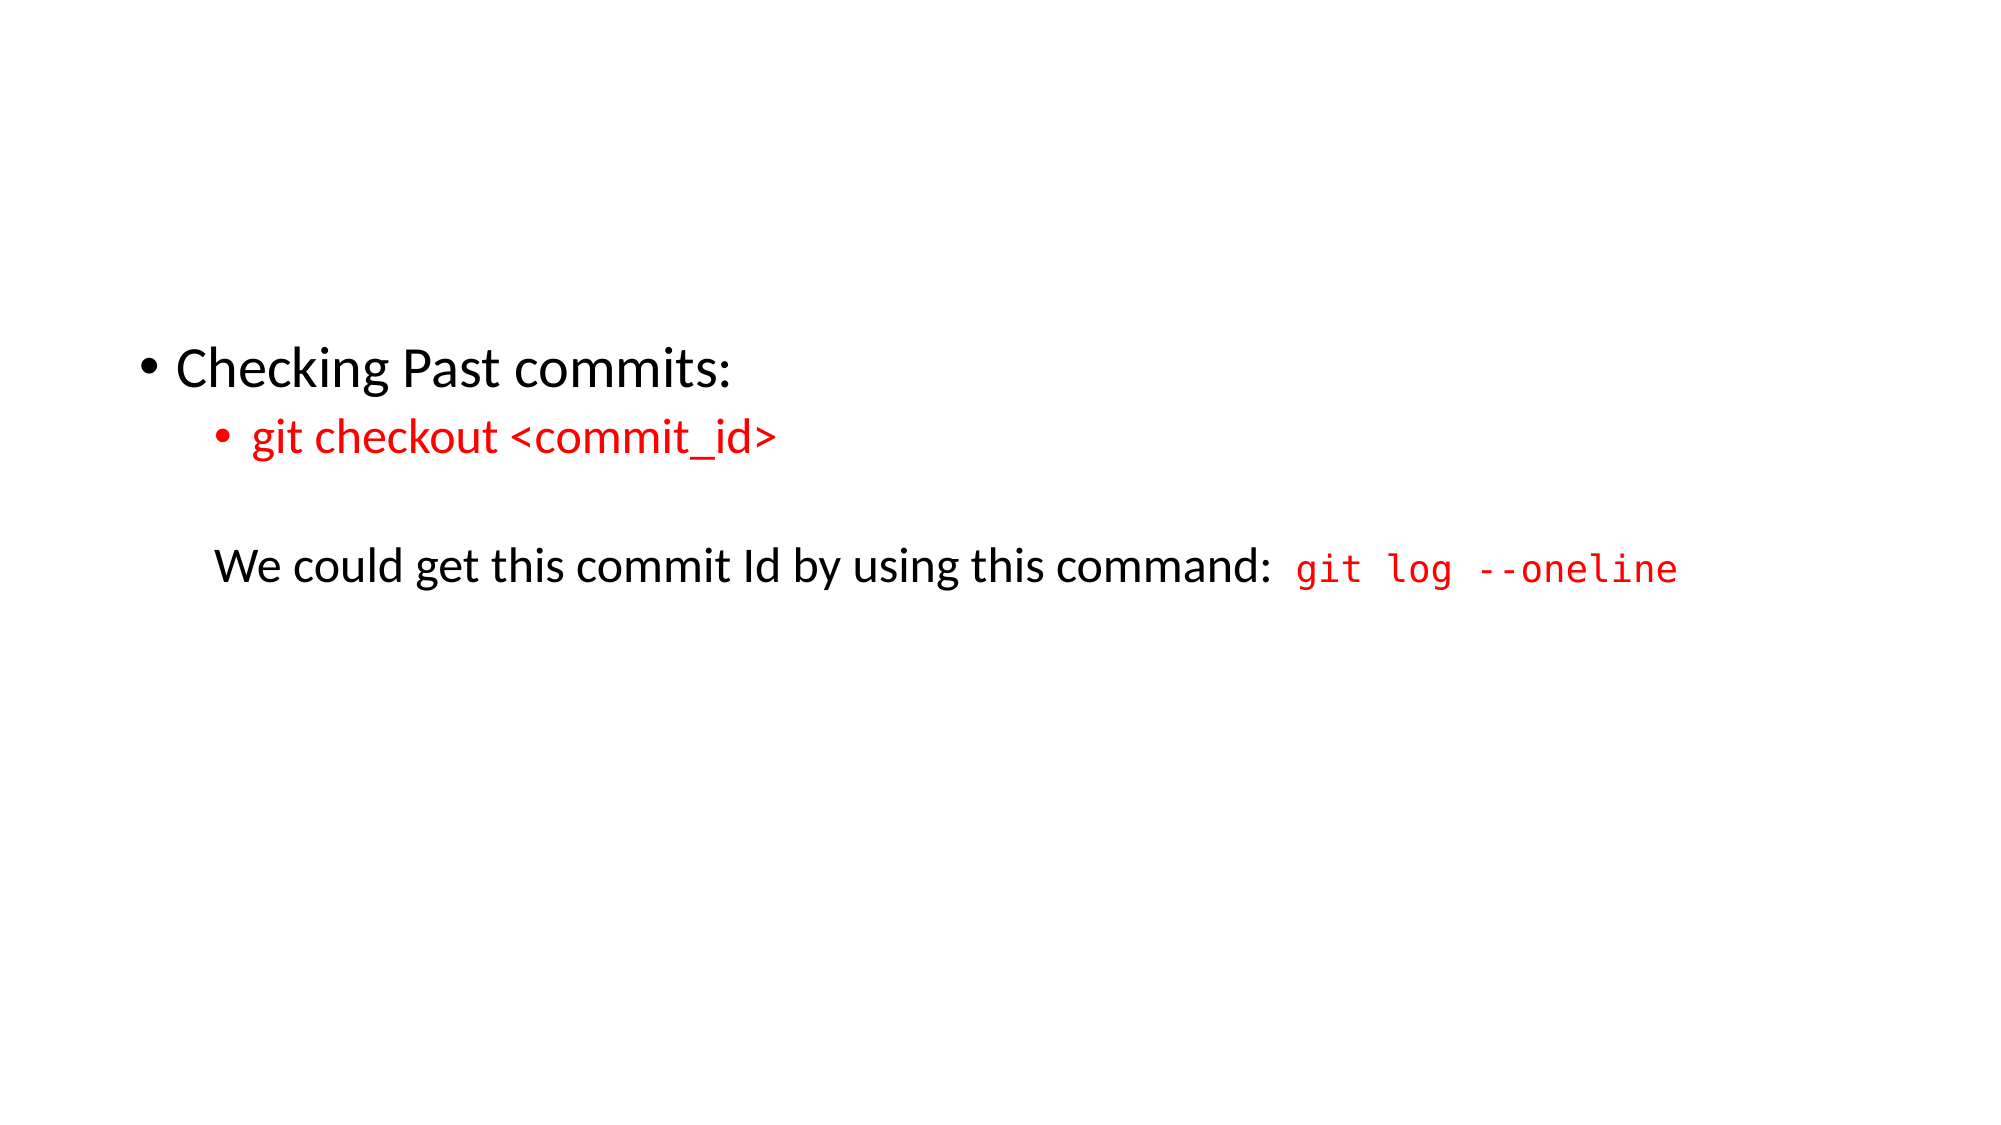

Checking Past commits:
git checkout <commit_id>

We could get this commit Id by using this command:  git log --oneline